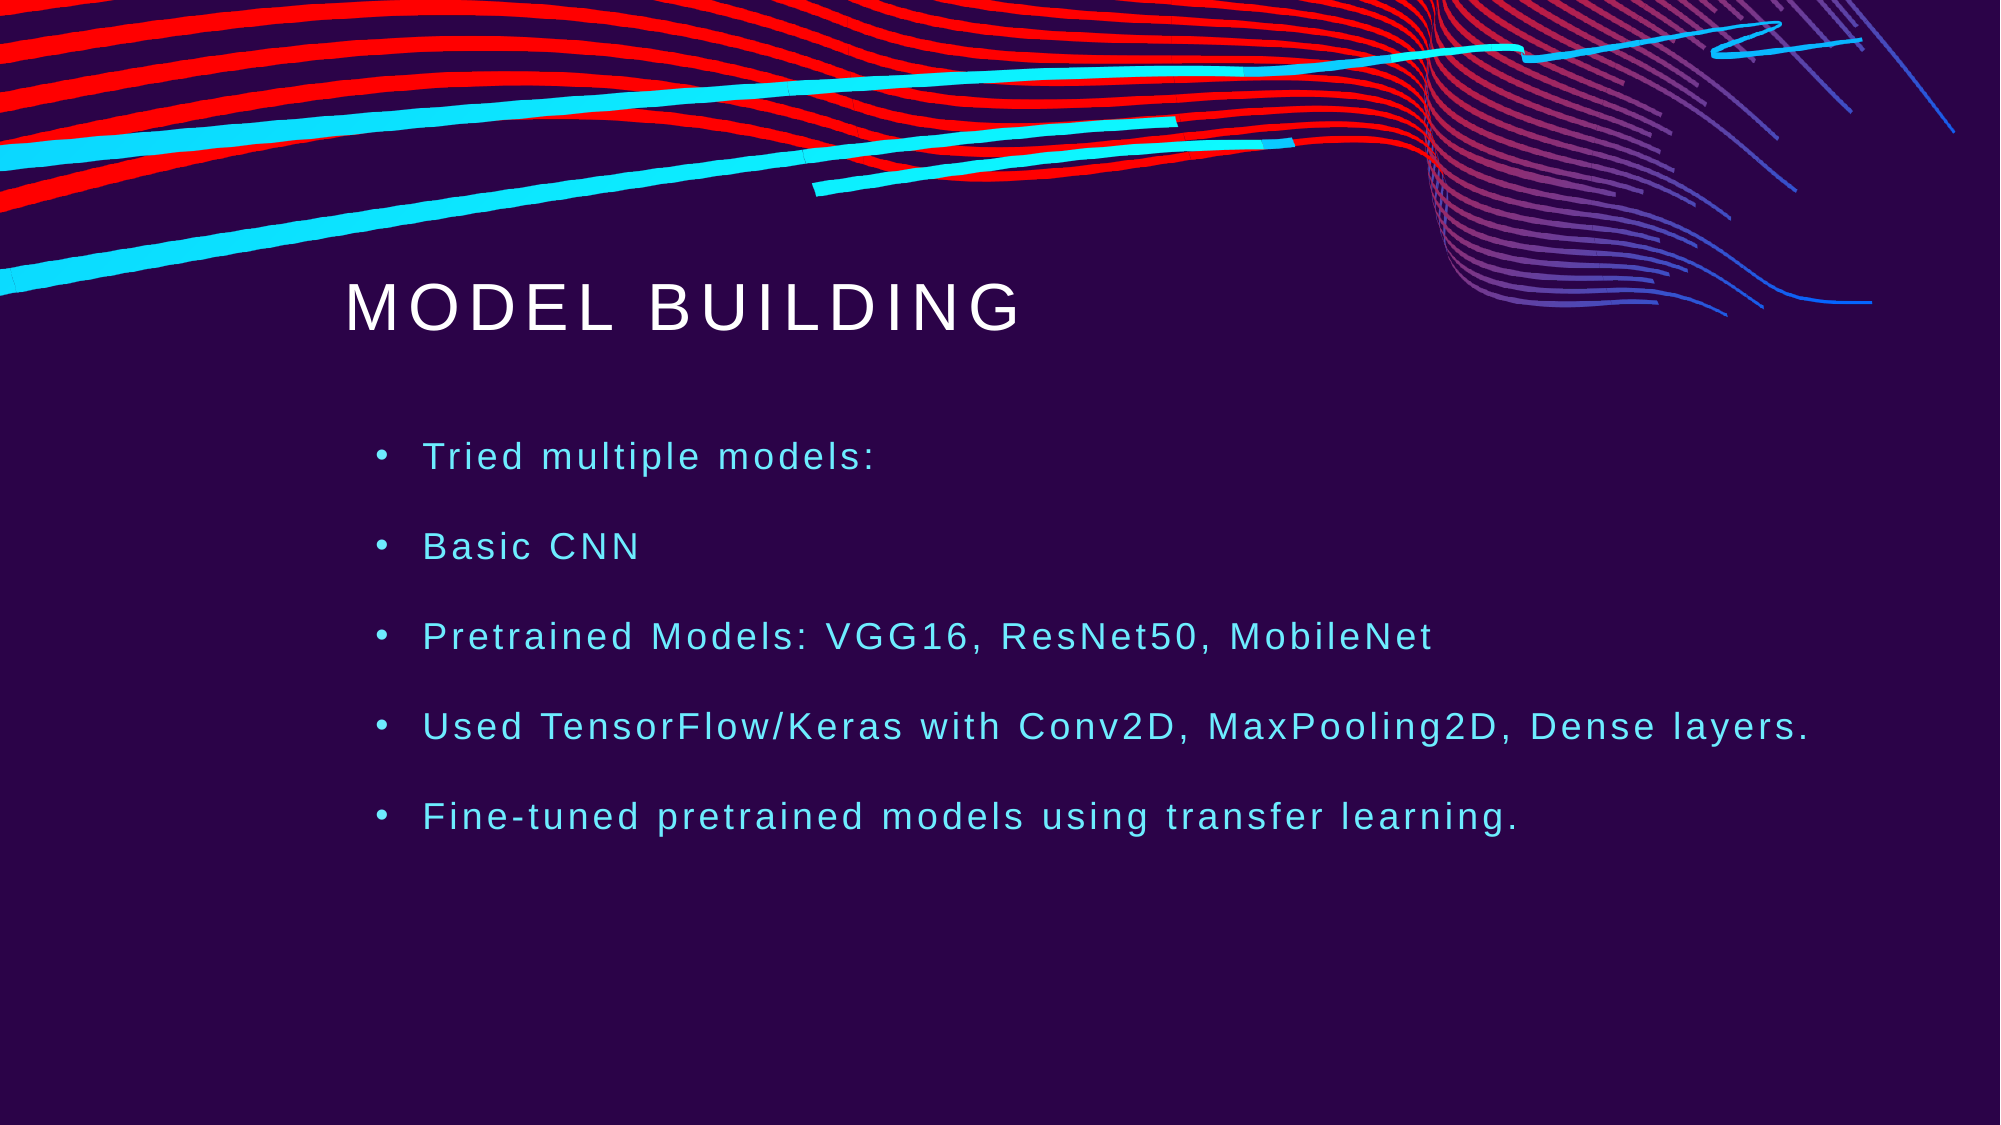

# Model building
Tried multiple models:

Basic CNN

Pretrained Models: VGG16, ResNet50, MobileNet

Used TensorFlow/Keras with Conv2D, MaxPooling2D, Dense layers.

Fine-tuned pretrained models using transfer learning.